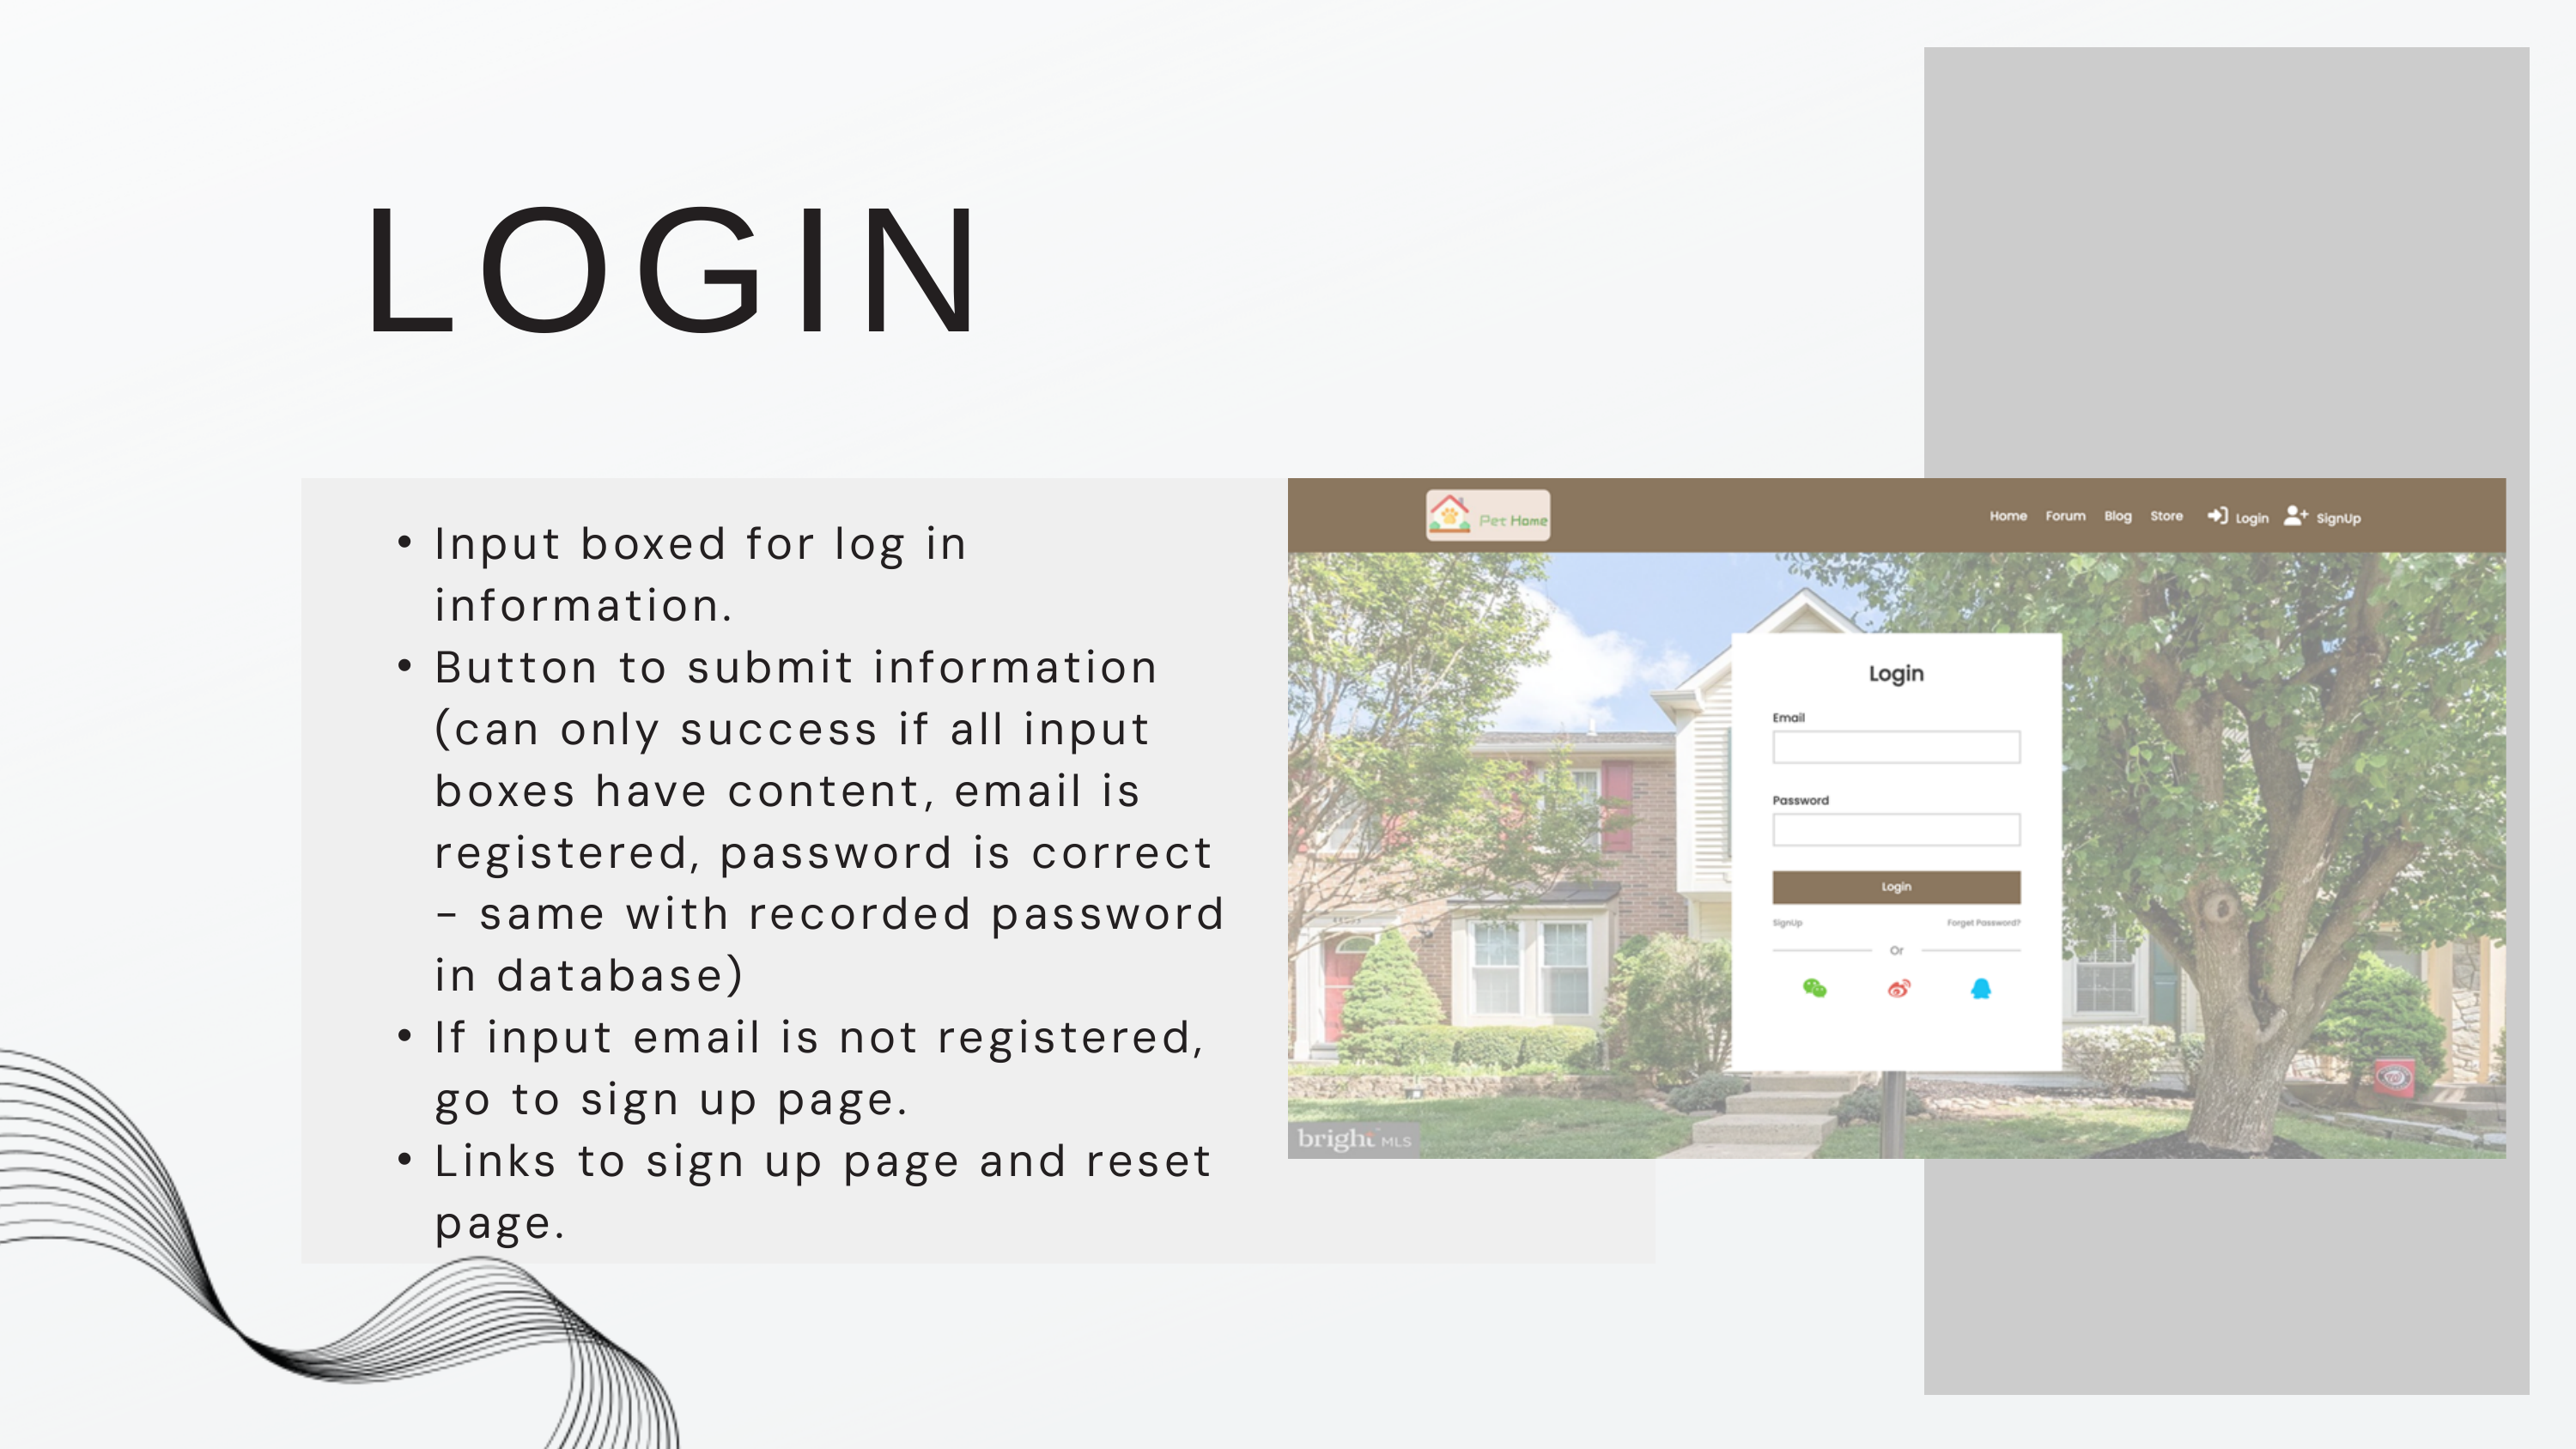

LOGIN

Input boxed for log in information.
Button to submit information (can only success if all input boxes have content, email is registered, password is correct - same with recorded password in database)
If input email is not registered, go to sign up page.
Links to sign up page and reset page.